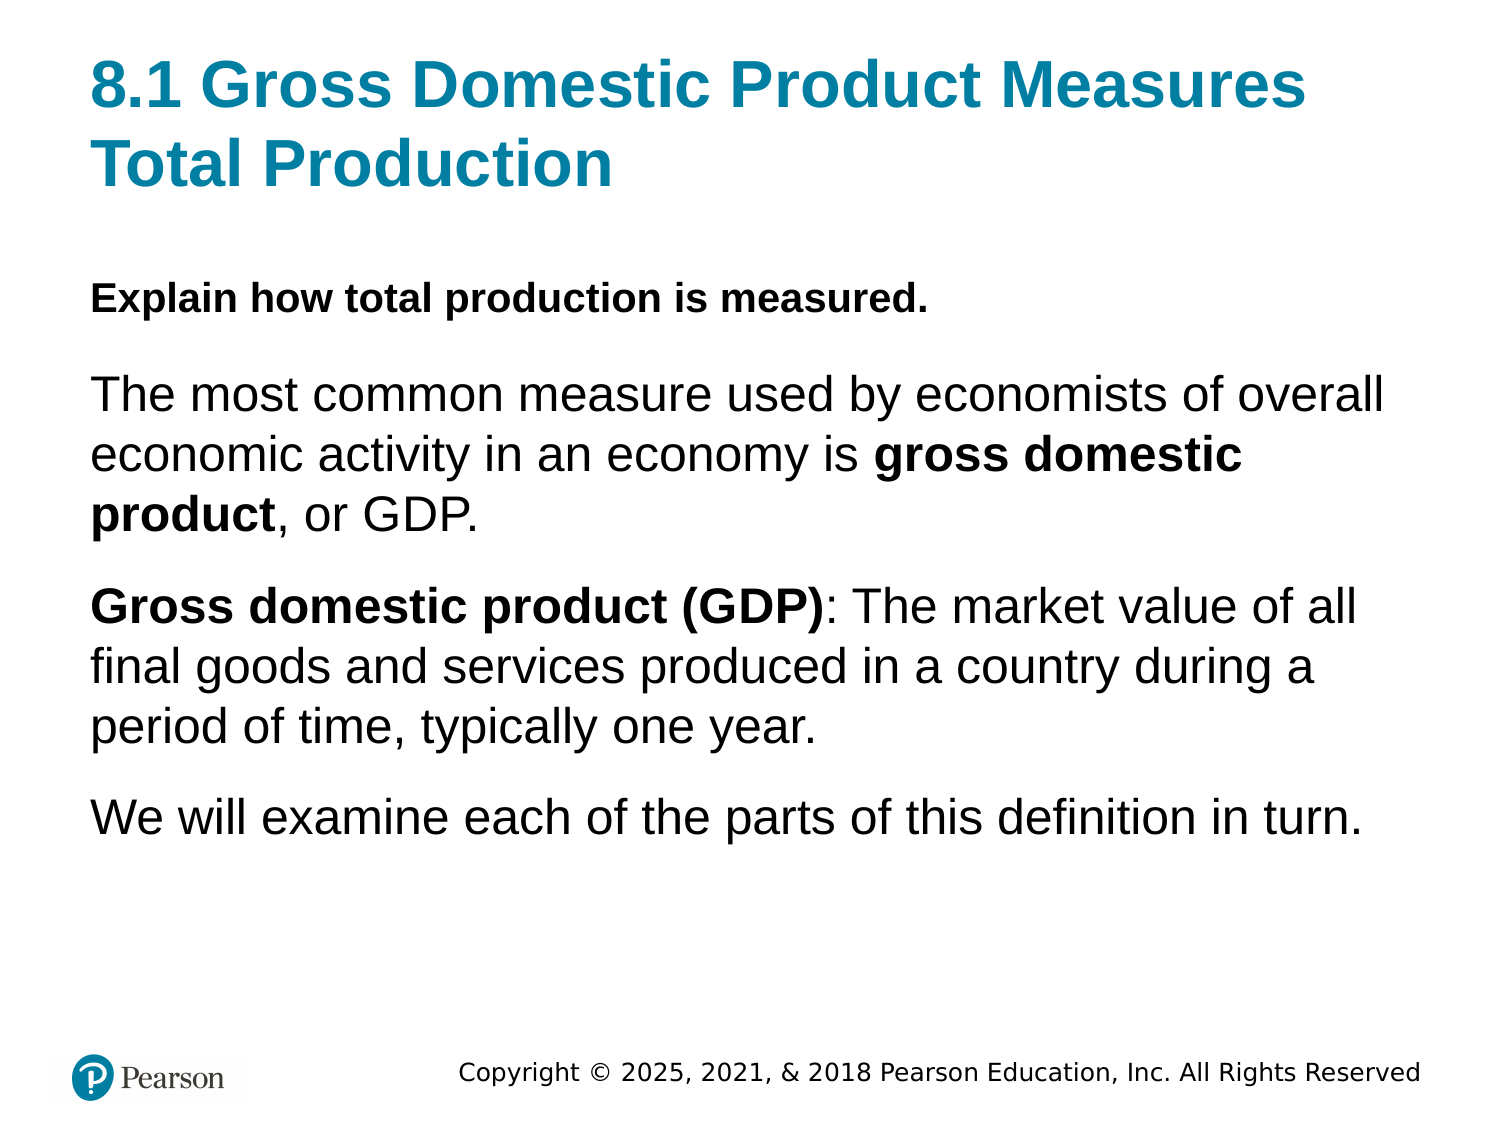

# 8.1 Gross Domestic Product Measures Total Production
Explain how total production is measured.
The most common measure used by economists of overall economic activity in an economy is gross domestic product, or G D P.
Gross domestic product (G D P): The market value of all final goods and services produced in a country during a period of time, typically one year.
We will examine each of the parts of this definition in turn.